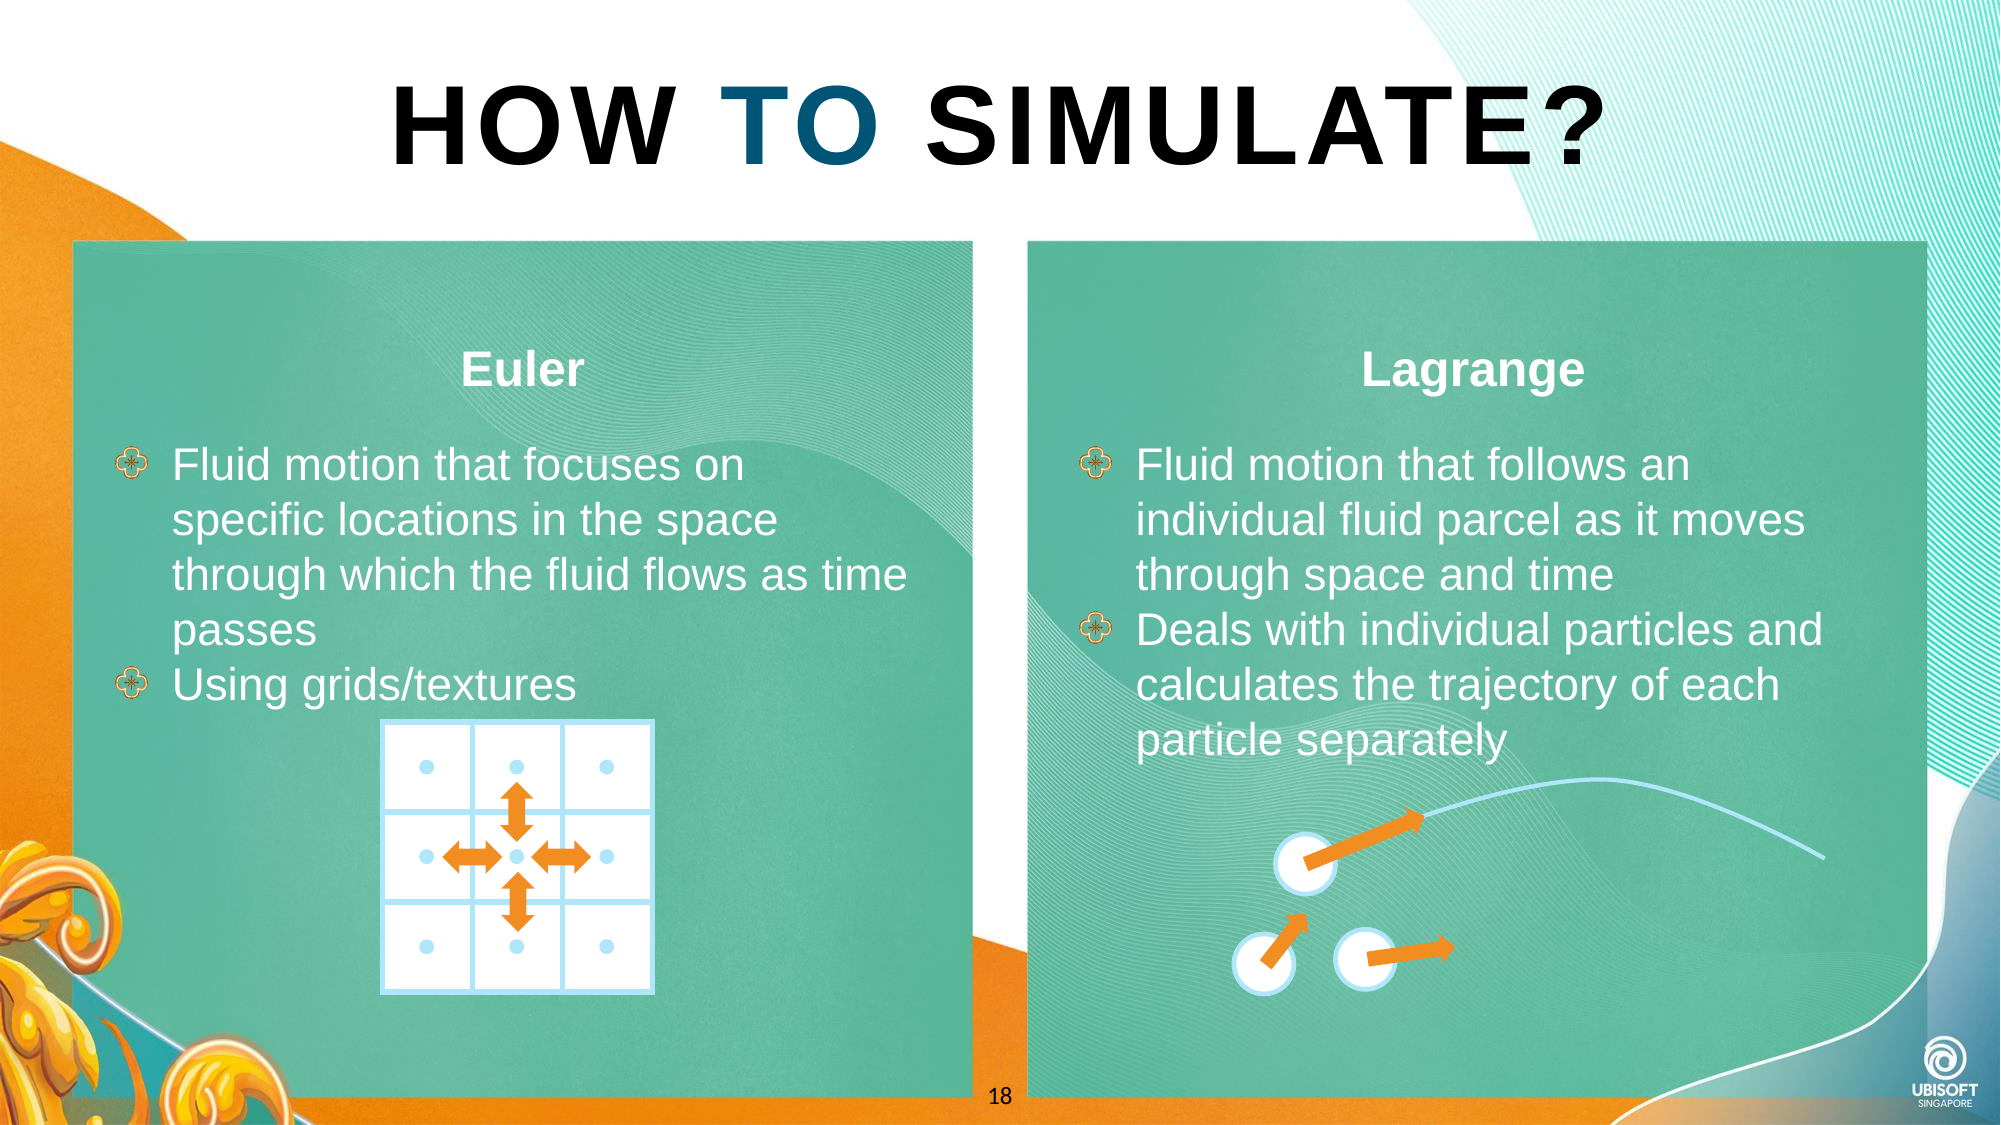

HOW TO SIMULATE?
Euler
Lagrange
Fluid motion that focuses on specific locations in the space through which the fluid flows as time passes
Using grids/textures
Fluid motion that follows an individual fluid parcel as it moves through space and time
Deals with individual particles and calculates the trajectory of each particle separately

18